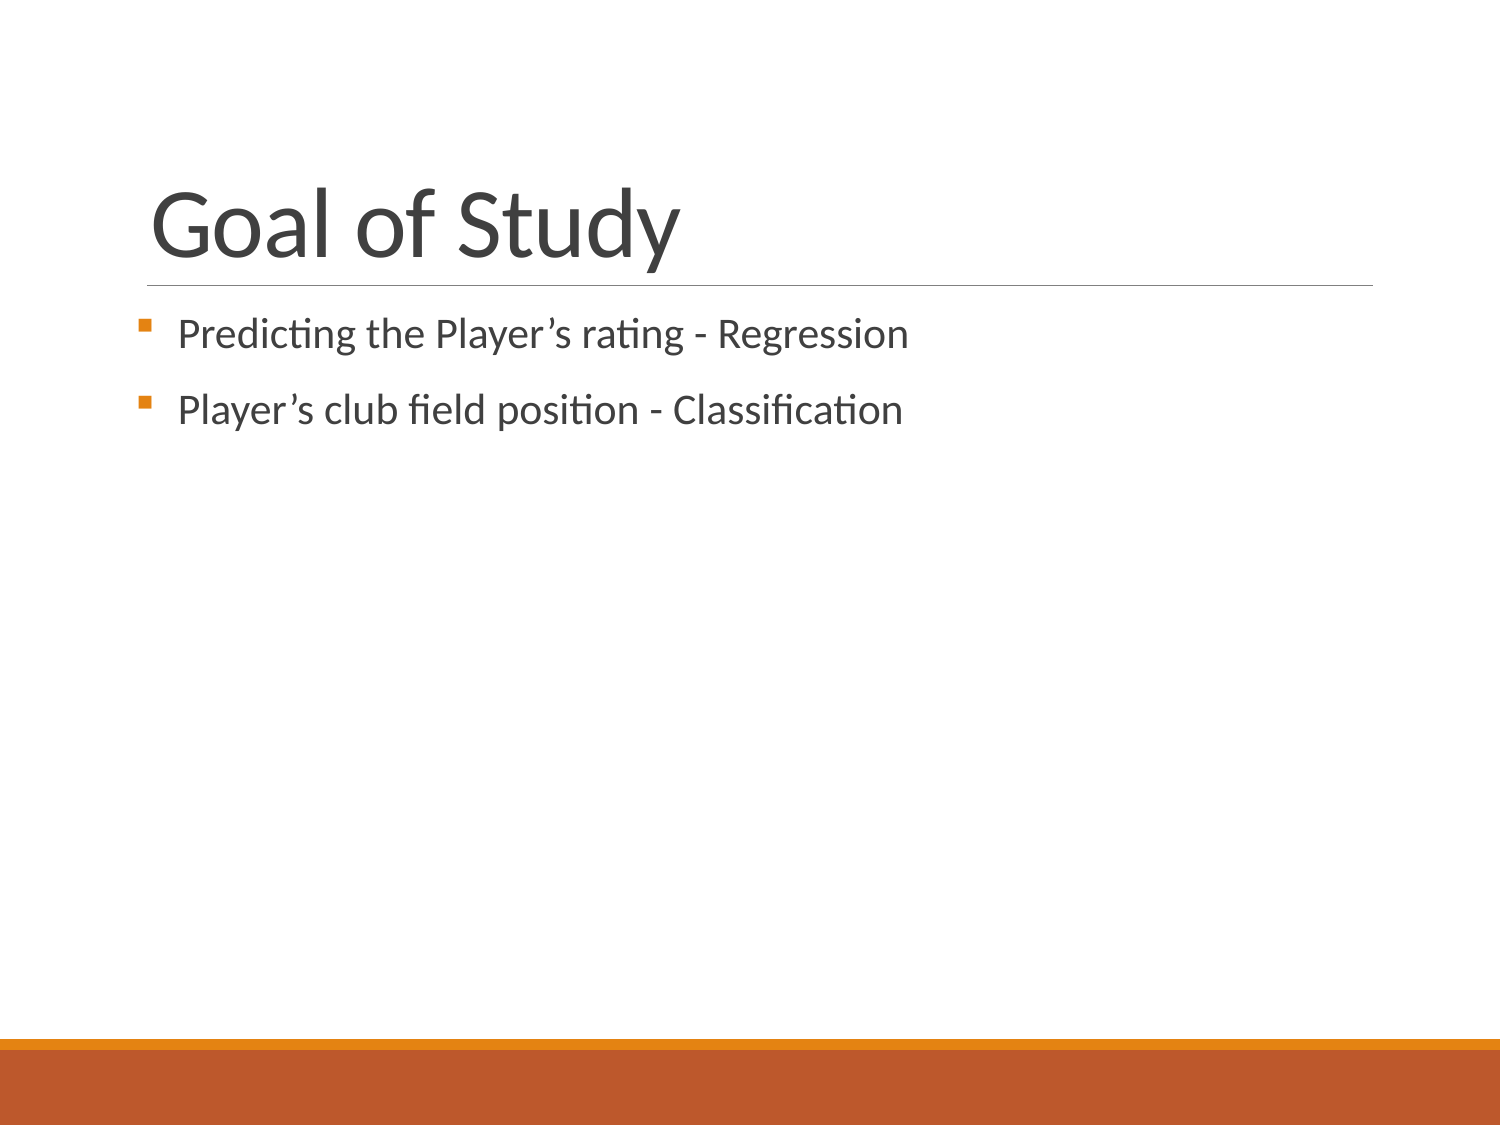

# Goal of Study
Predicting the Player’s rating - Regression
Player’s club field position - Classification